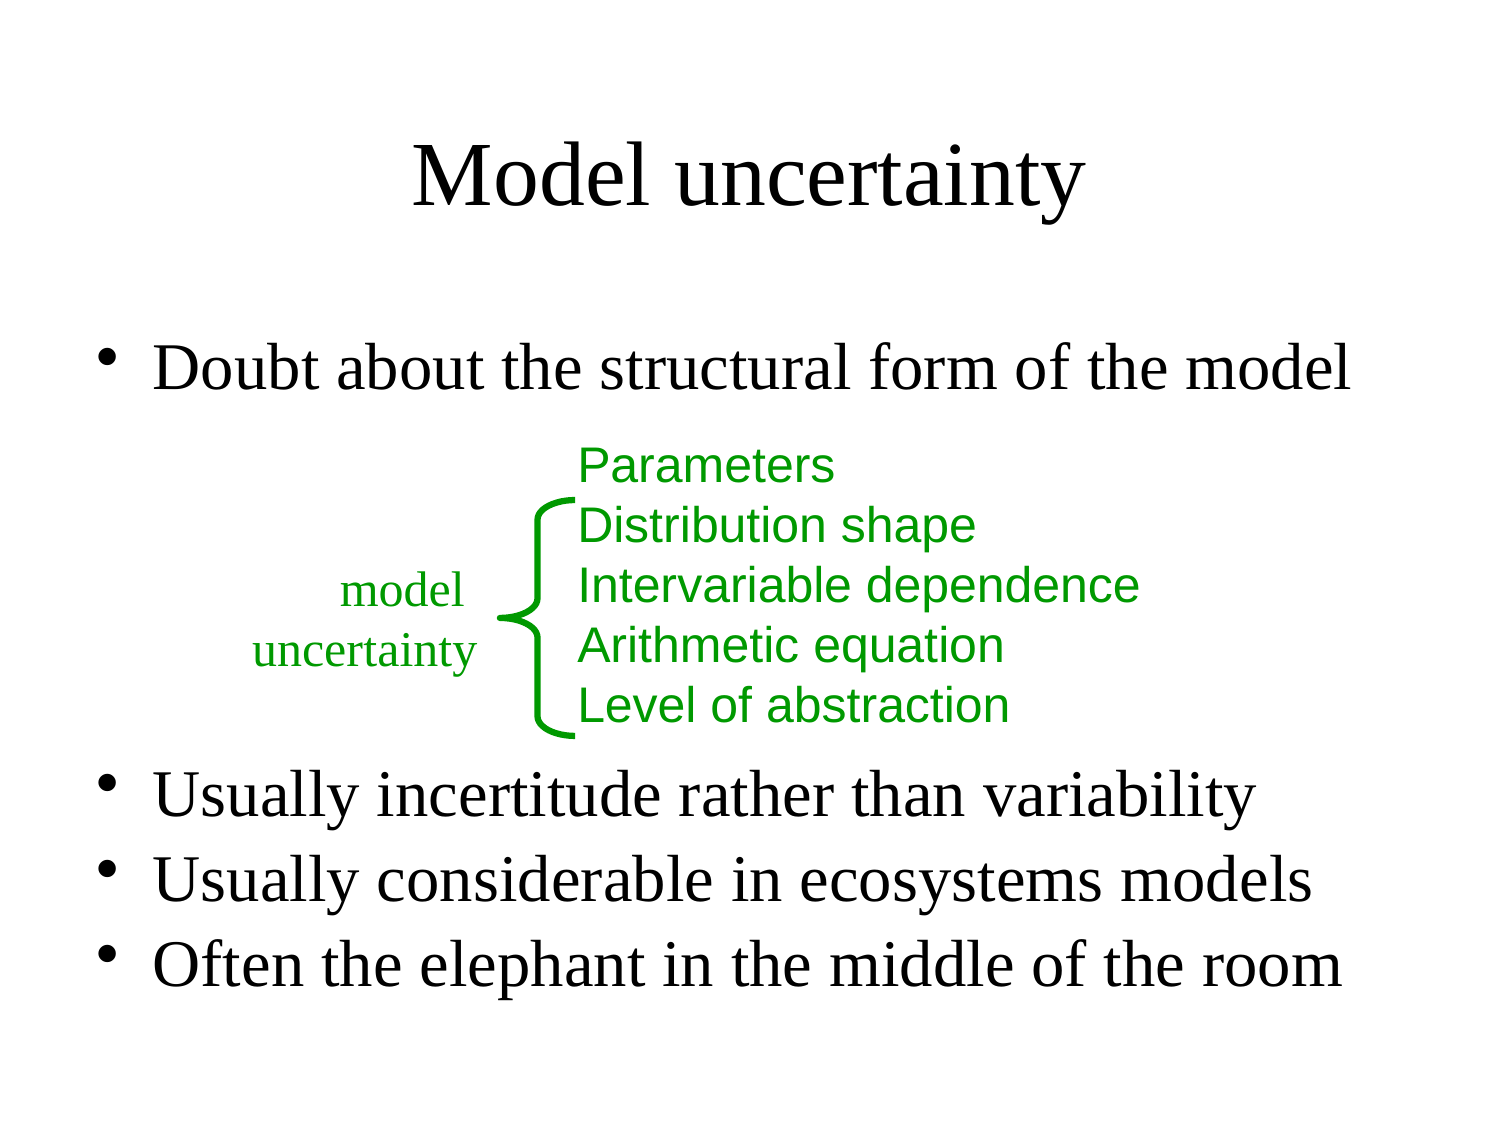

# Model uncertainty
Doubt about the structural form of the model

Usually incertitude rather than variability
Usually considerable in ecosystems models
Often the elephant in the middle of the room
Parameters
Distribution shape
Intervariable dependence
Arithmetic equation
Level of abstraction

model
uncertainty